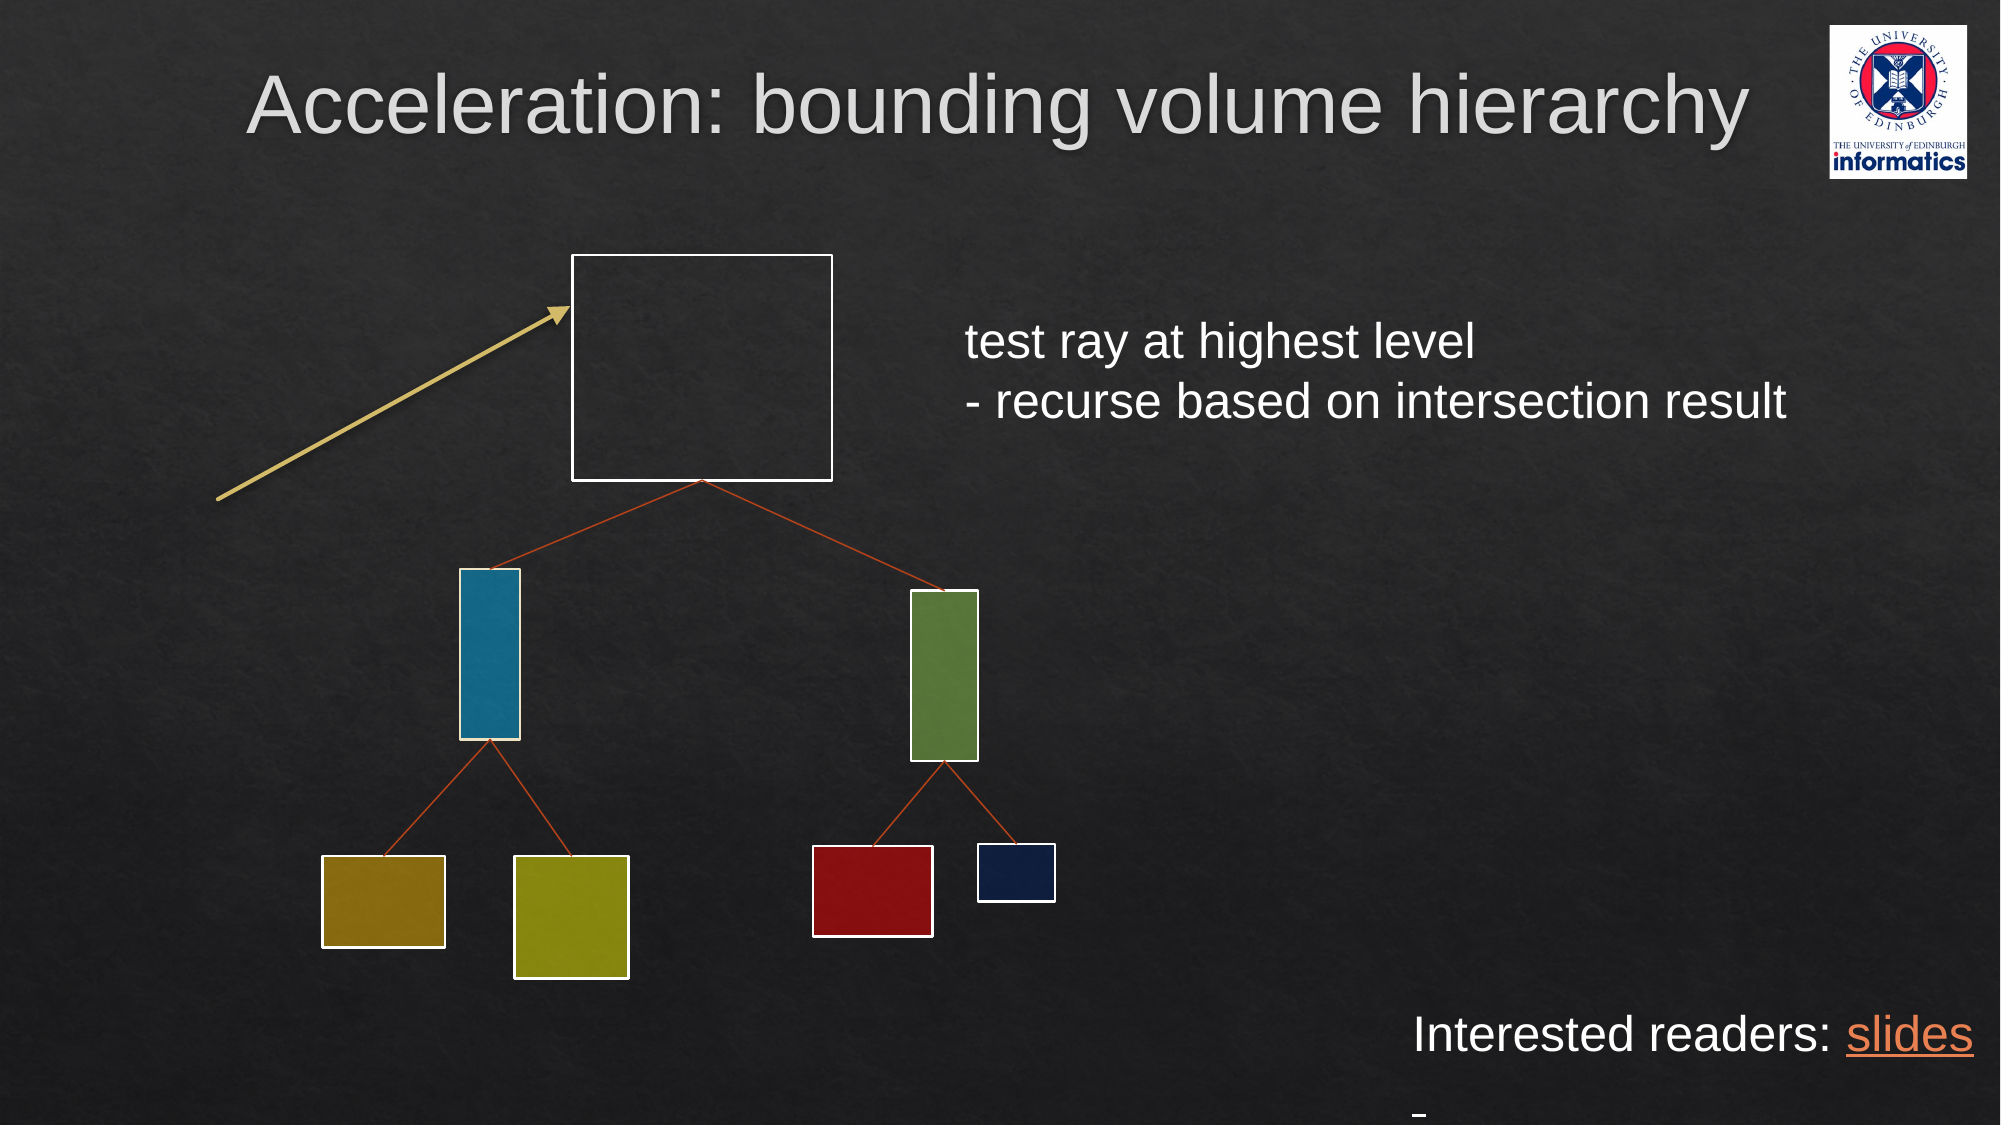

# Acceleration: bounding volume hierarchy

test ray at highest level
- recurse based on intersection result

Interested readers: slides